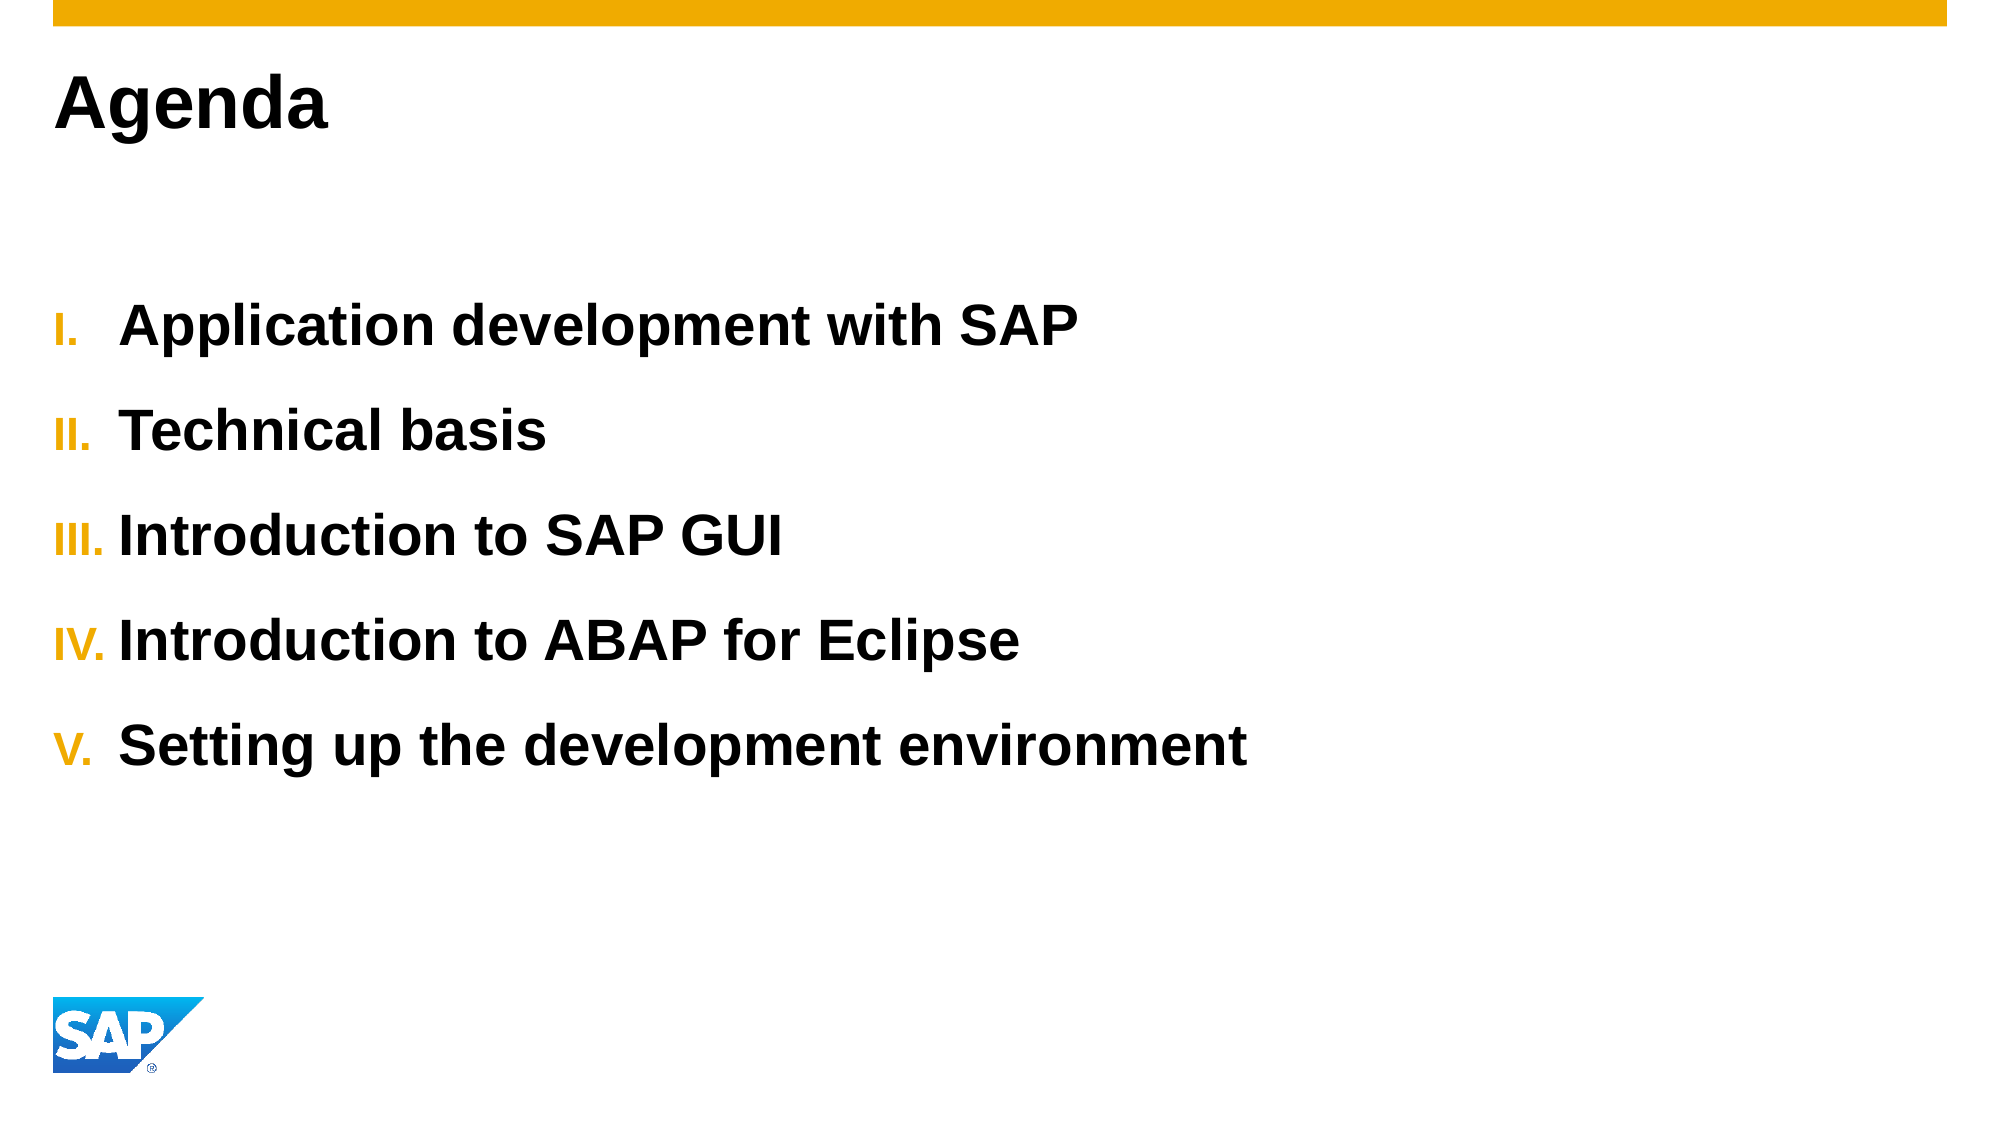

# Agenda
Application development with SAP
Technical basis
Introduction to SAP GUI
Introduction to ABAP for Eclipse
Setting up the development environment